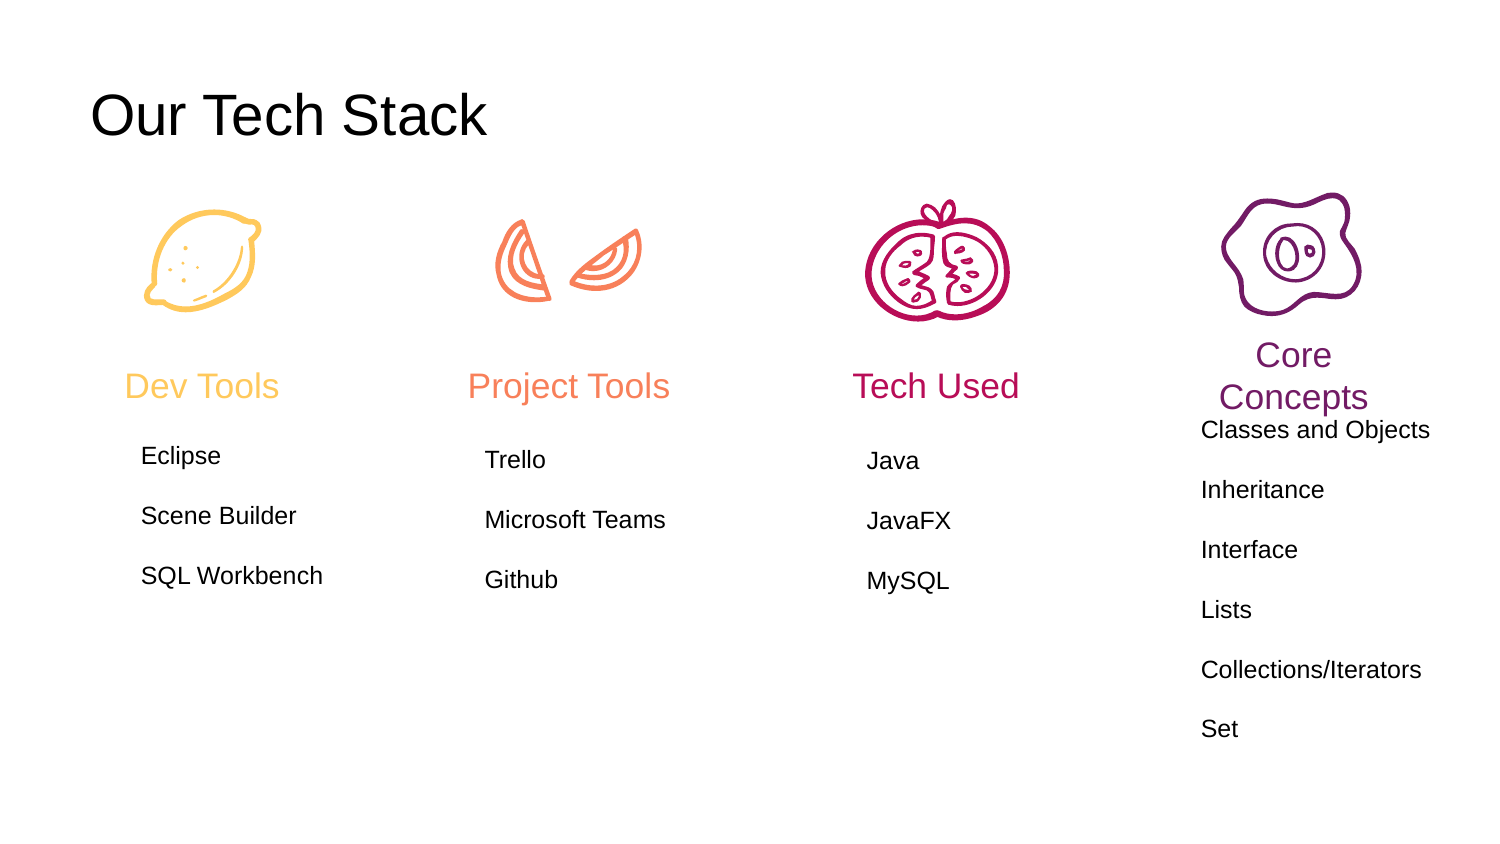

# Our Tech Stack

Core Concepts
Dev Tools
Project Tools
Tech Used
Java

JavaFX

MySQL

Trello

Microsoft Teams

Github
Eclipse

Scene Builder

SQL Workbench

Classes and Objects

Inheritance

Interface

Lists

Collections/Iterators

Set